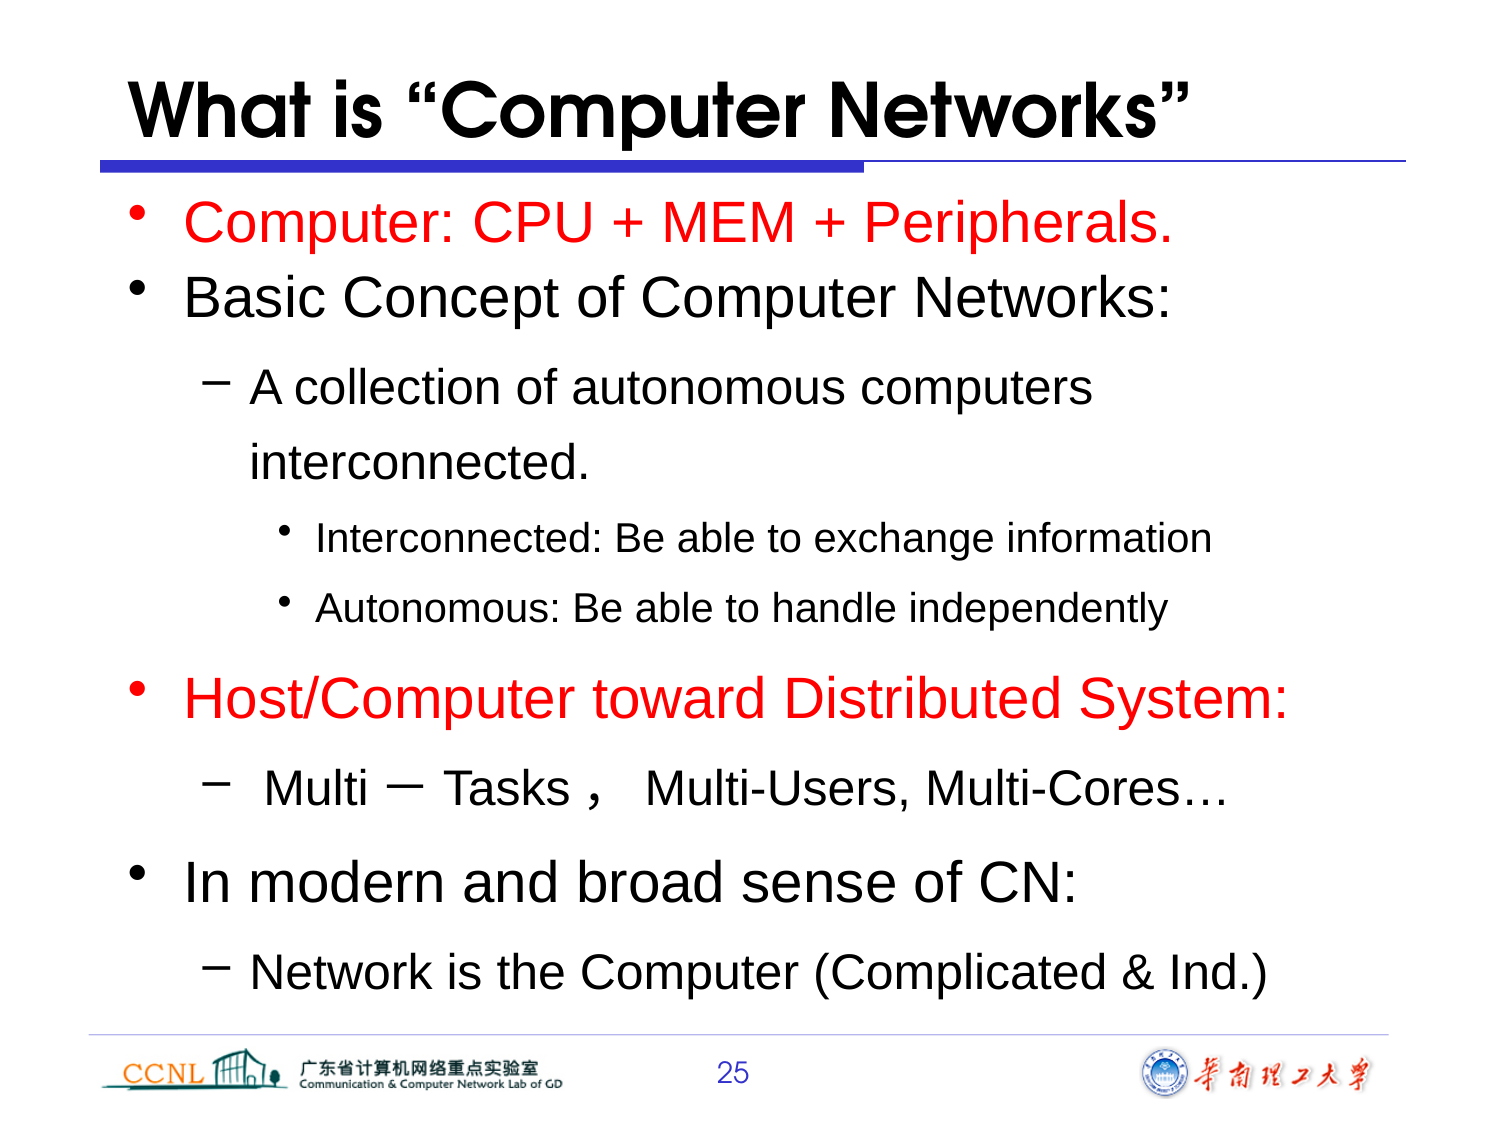

# What is “Computer Networks”
Computer: CPU + MEM + Peripherals.
Basic Concept of Computer Networks:
A collection of autonomous computers interconnected.
Interconnected: Be able to exchange information
Autonomous: Be able to handle independently
Host/Computer toward Distributed System:
 Multi－Tasks，Multi-Users, Multi-Cores…
In modern and broad sense of CN:
Network is the Computer (Complicated & Ind.)